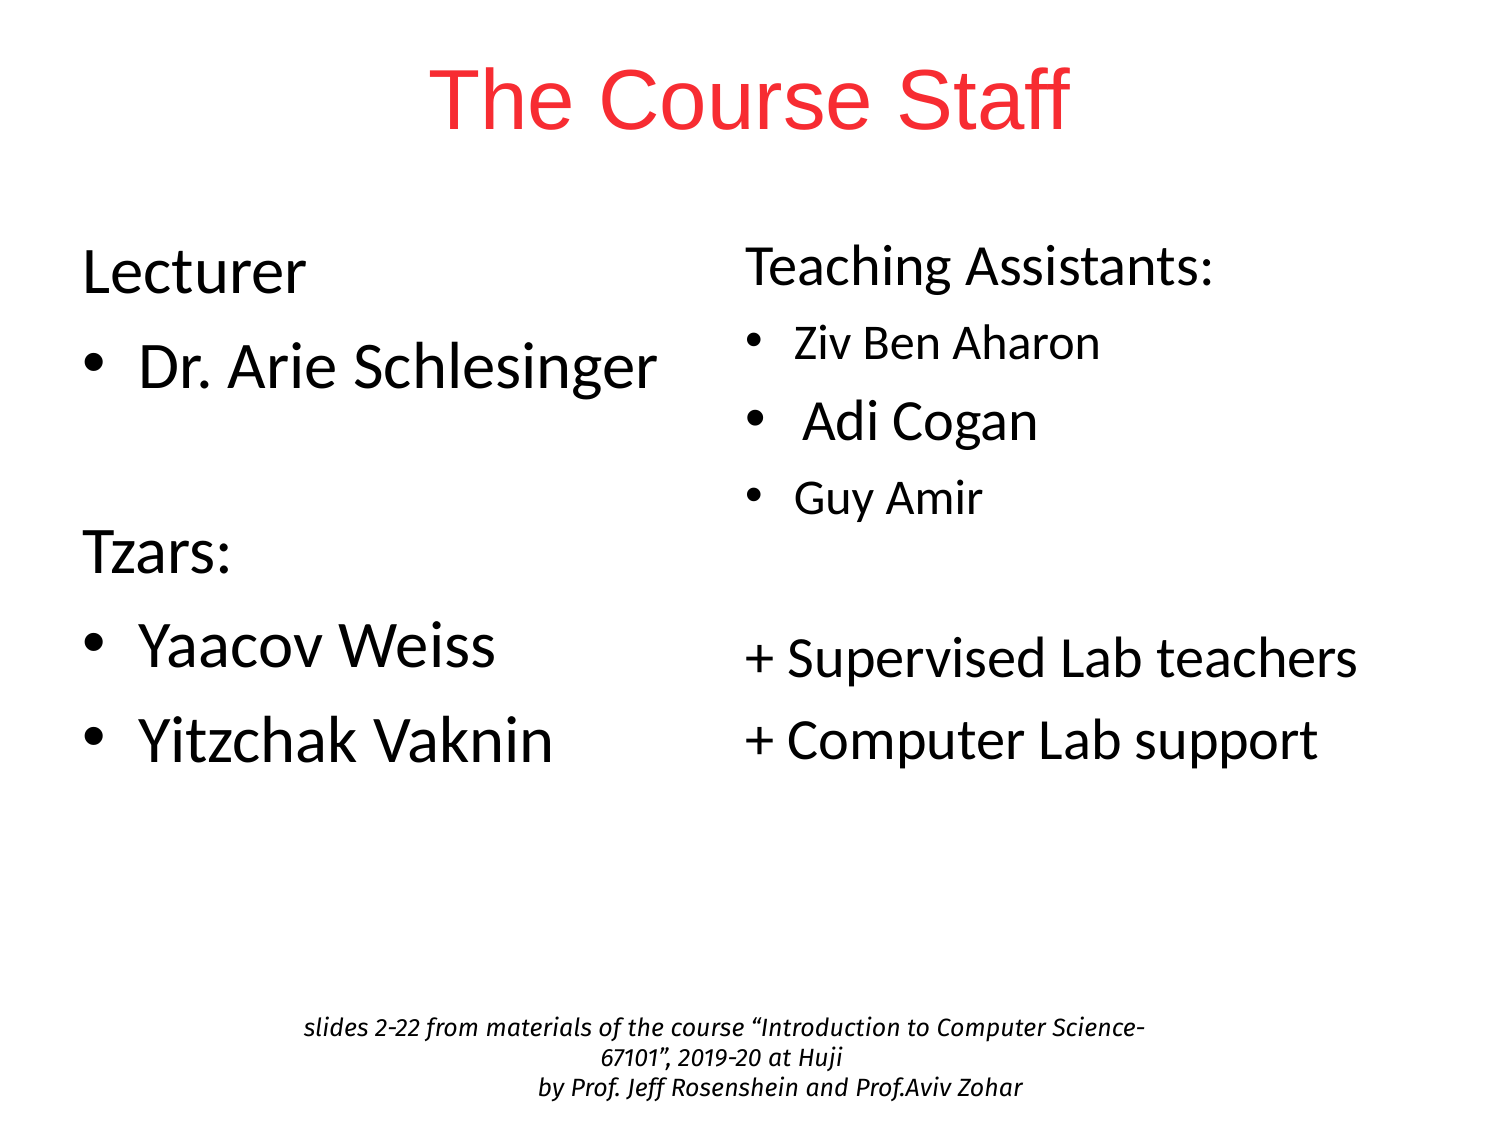

# The Course Staff
Lecturer
Dr. Arie Schlesinger

Tzars:
Yaacov Weiss
Yitzchak Vaknin
Teaching Assistants:
Ziv Ben Aharon
Adi Cogan
Guy Amir

+ Supervised Lab teachers
+ Computer Lab support

slides 2-22 from materials of the course “Introduction to Computer Science-67101”, 2019-20 at Huji
                  by Prof. Jeff Rosenshein and Prof.Aviv Zohar
2